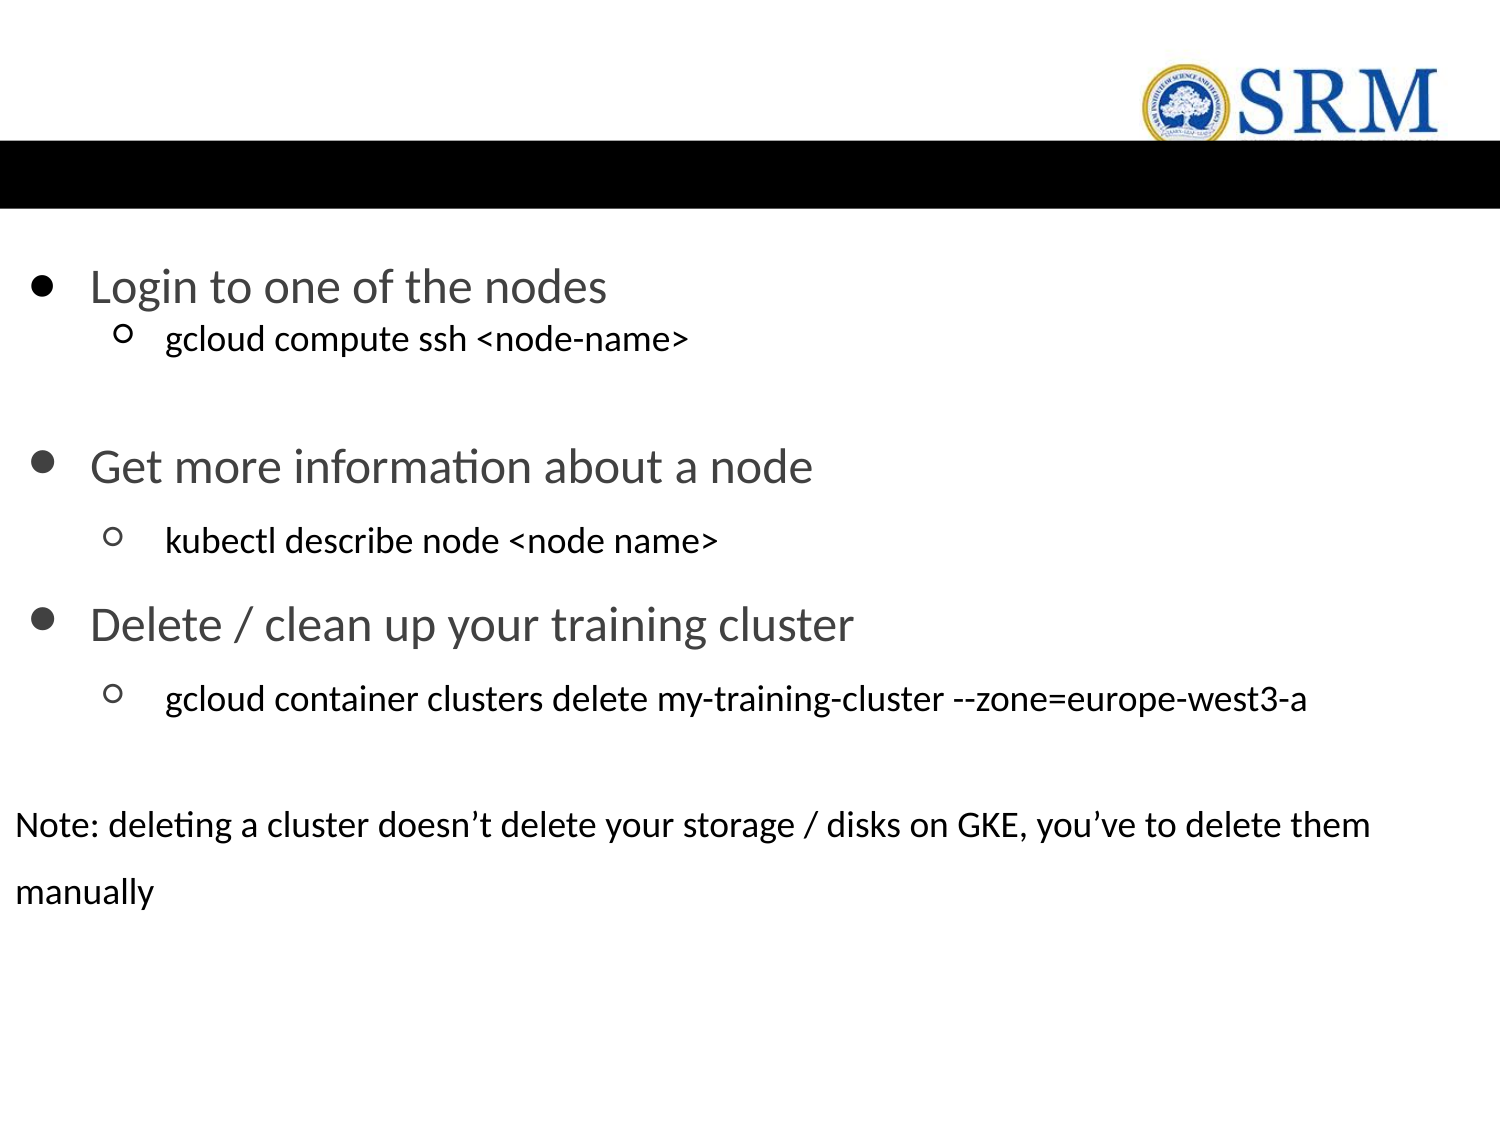

#

Login to one of the nodes
gcloud compute ssh <node-name>

Get more information about a node
kubectl describe node <node name>
Delete / clean up your training cluster
gcloud container clusters delete my-training-cluster --zone=europe-west3-a
Note: deleting a cluster doesn’t delete your storage / disks on GKE, you’ve to delete them manually